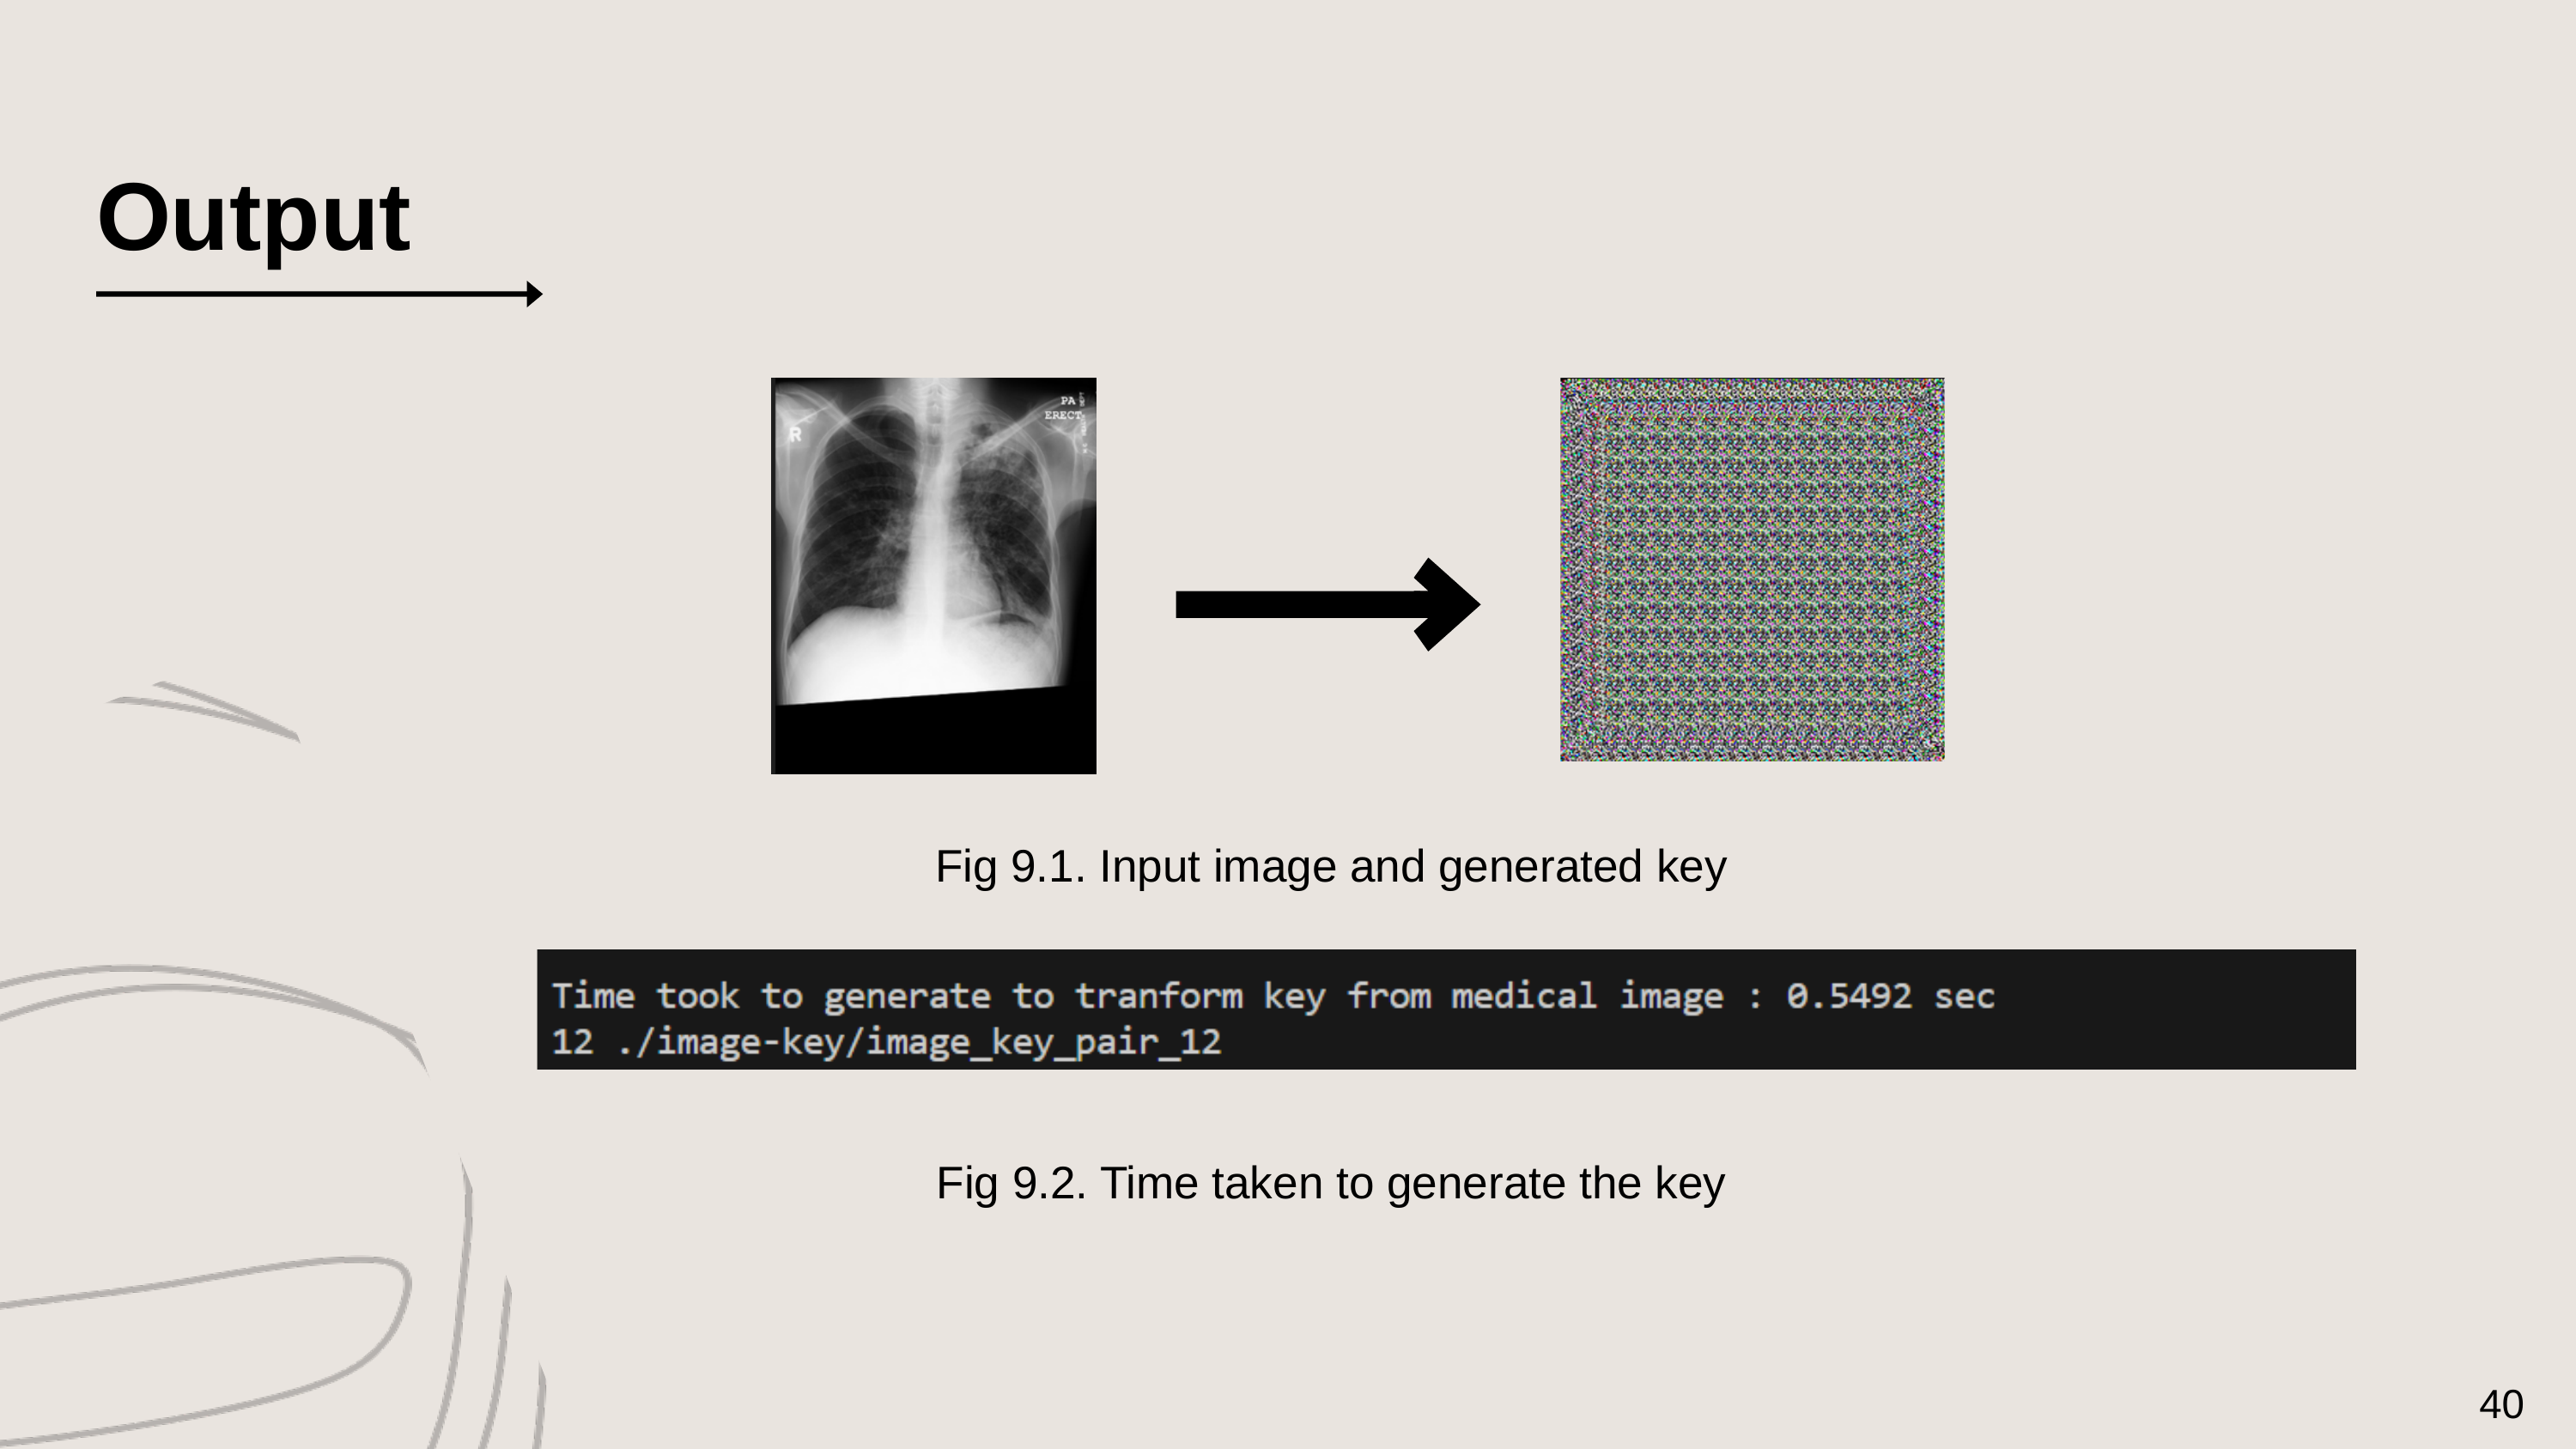

Output

Fig 9.1. Input image and generated key

Fig 9.2. Time taken to generate the key
40